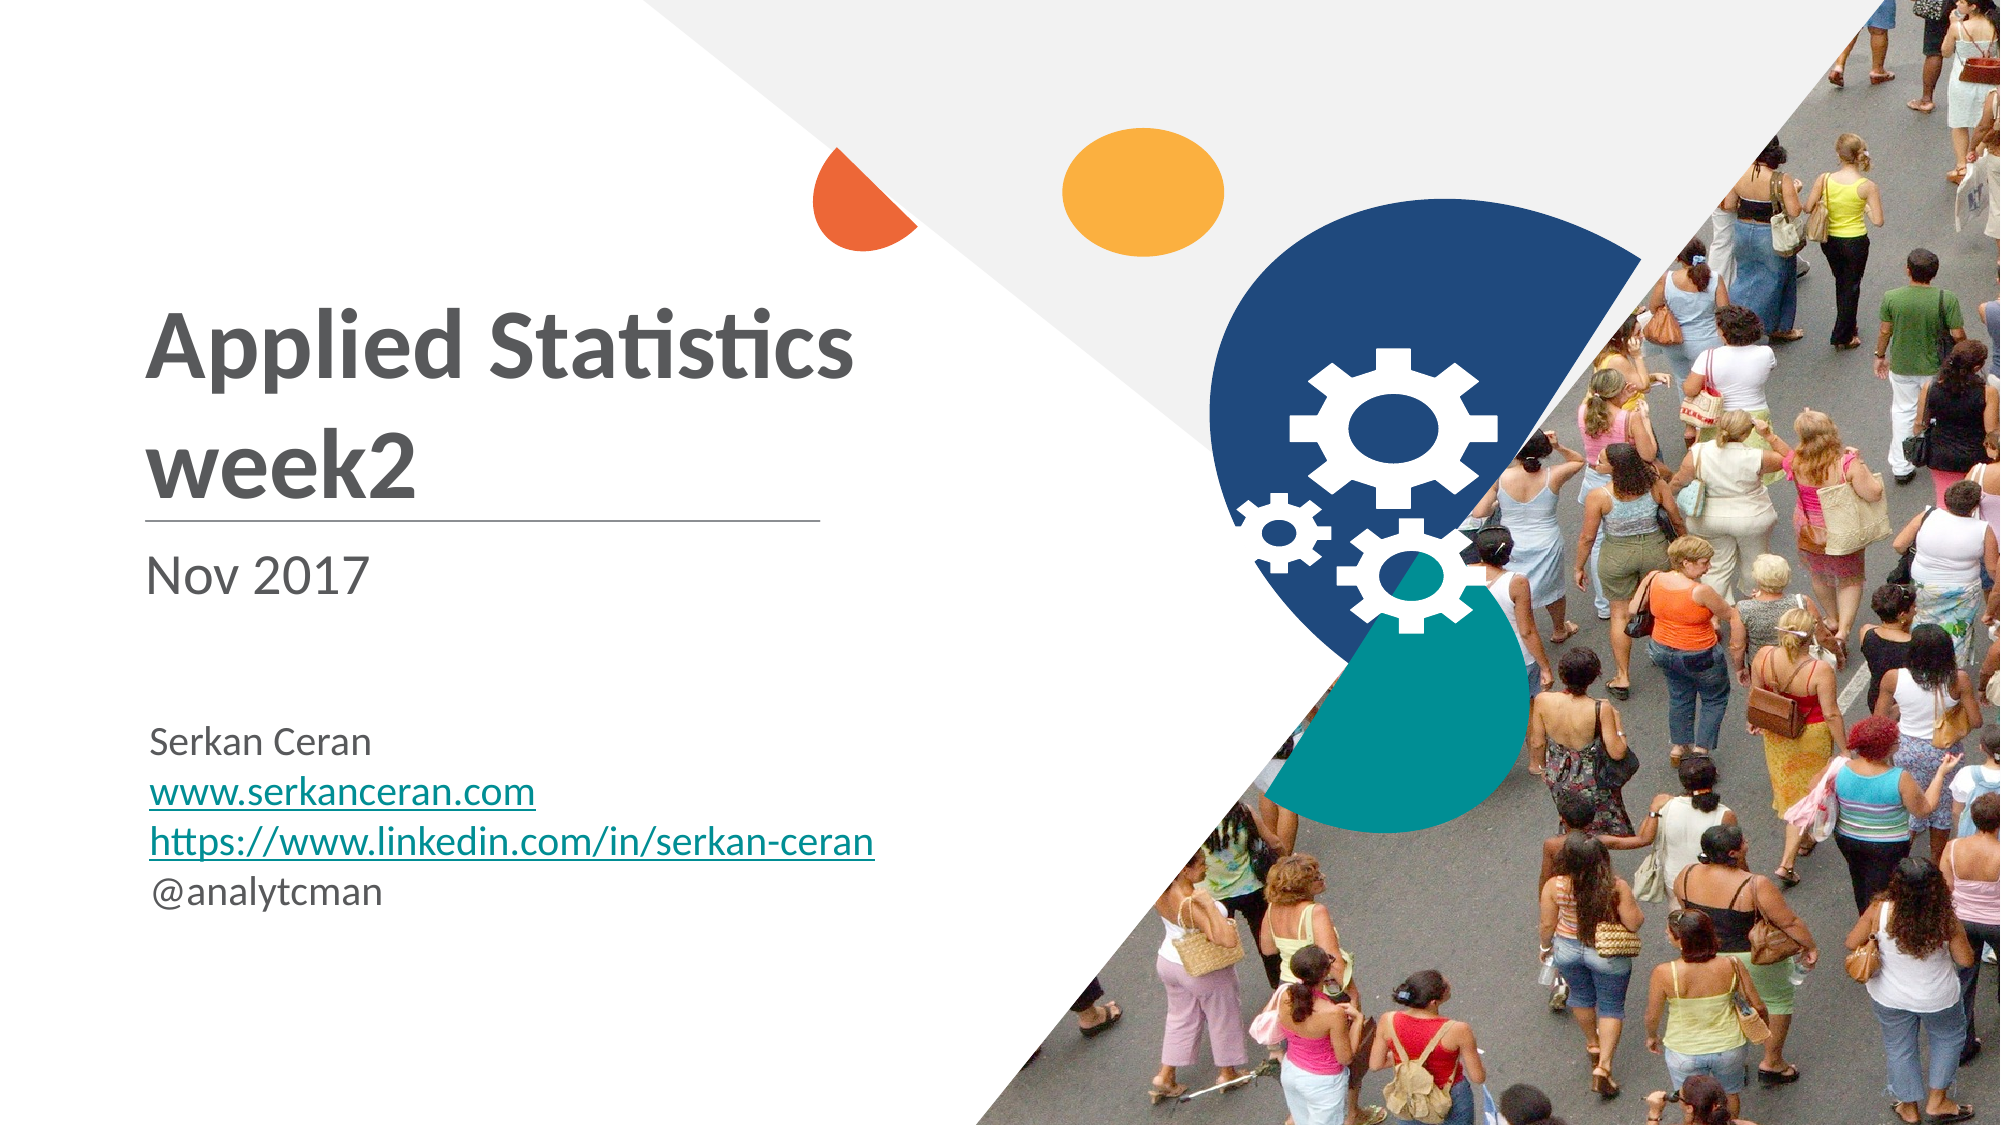

Applied Statistics
week2
Nov 2017
Serkan Ceran
www.serkanceran.com
https://www.linkedin.com/in/serkan-ceran
@analytcman
All client case studies included in
this training are for internal use only